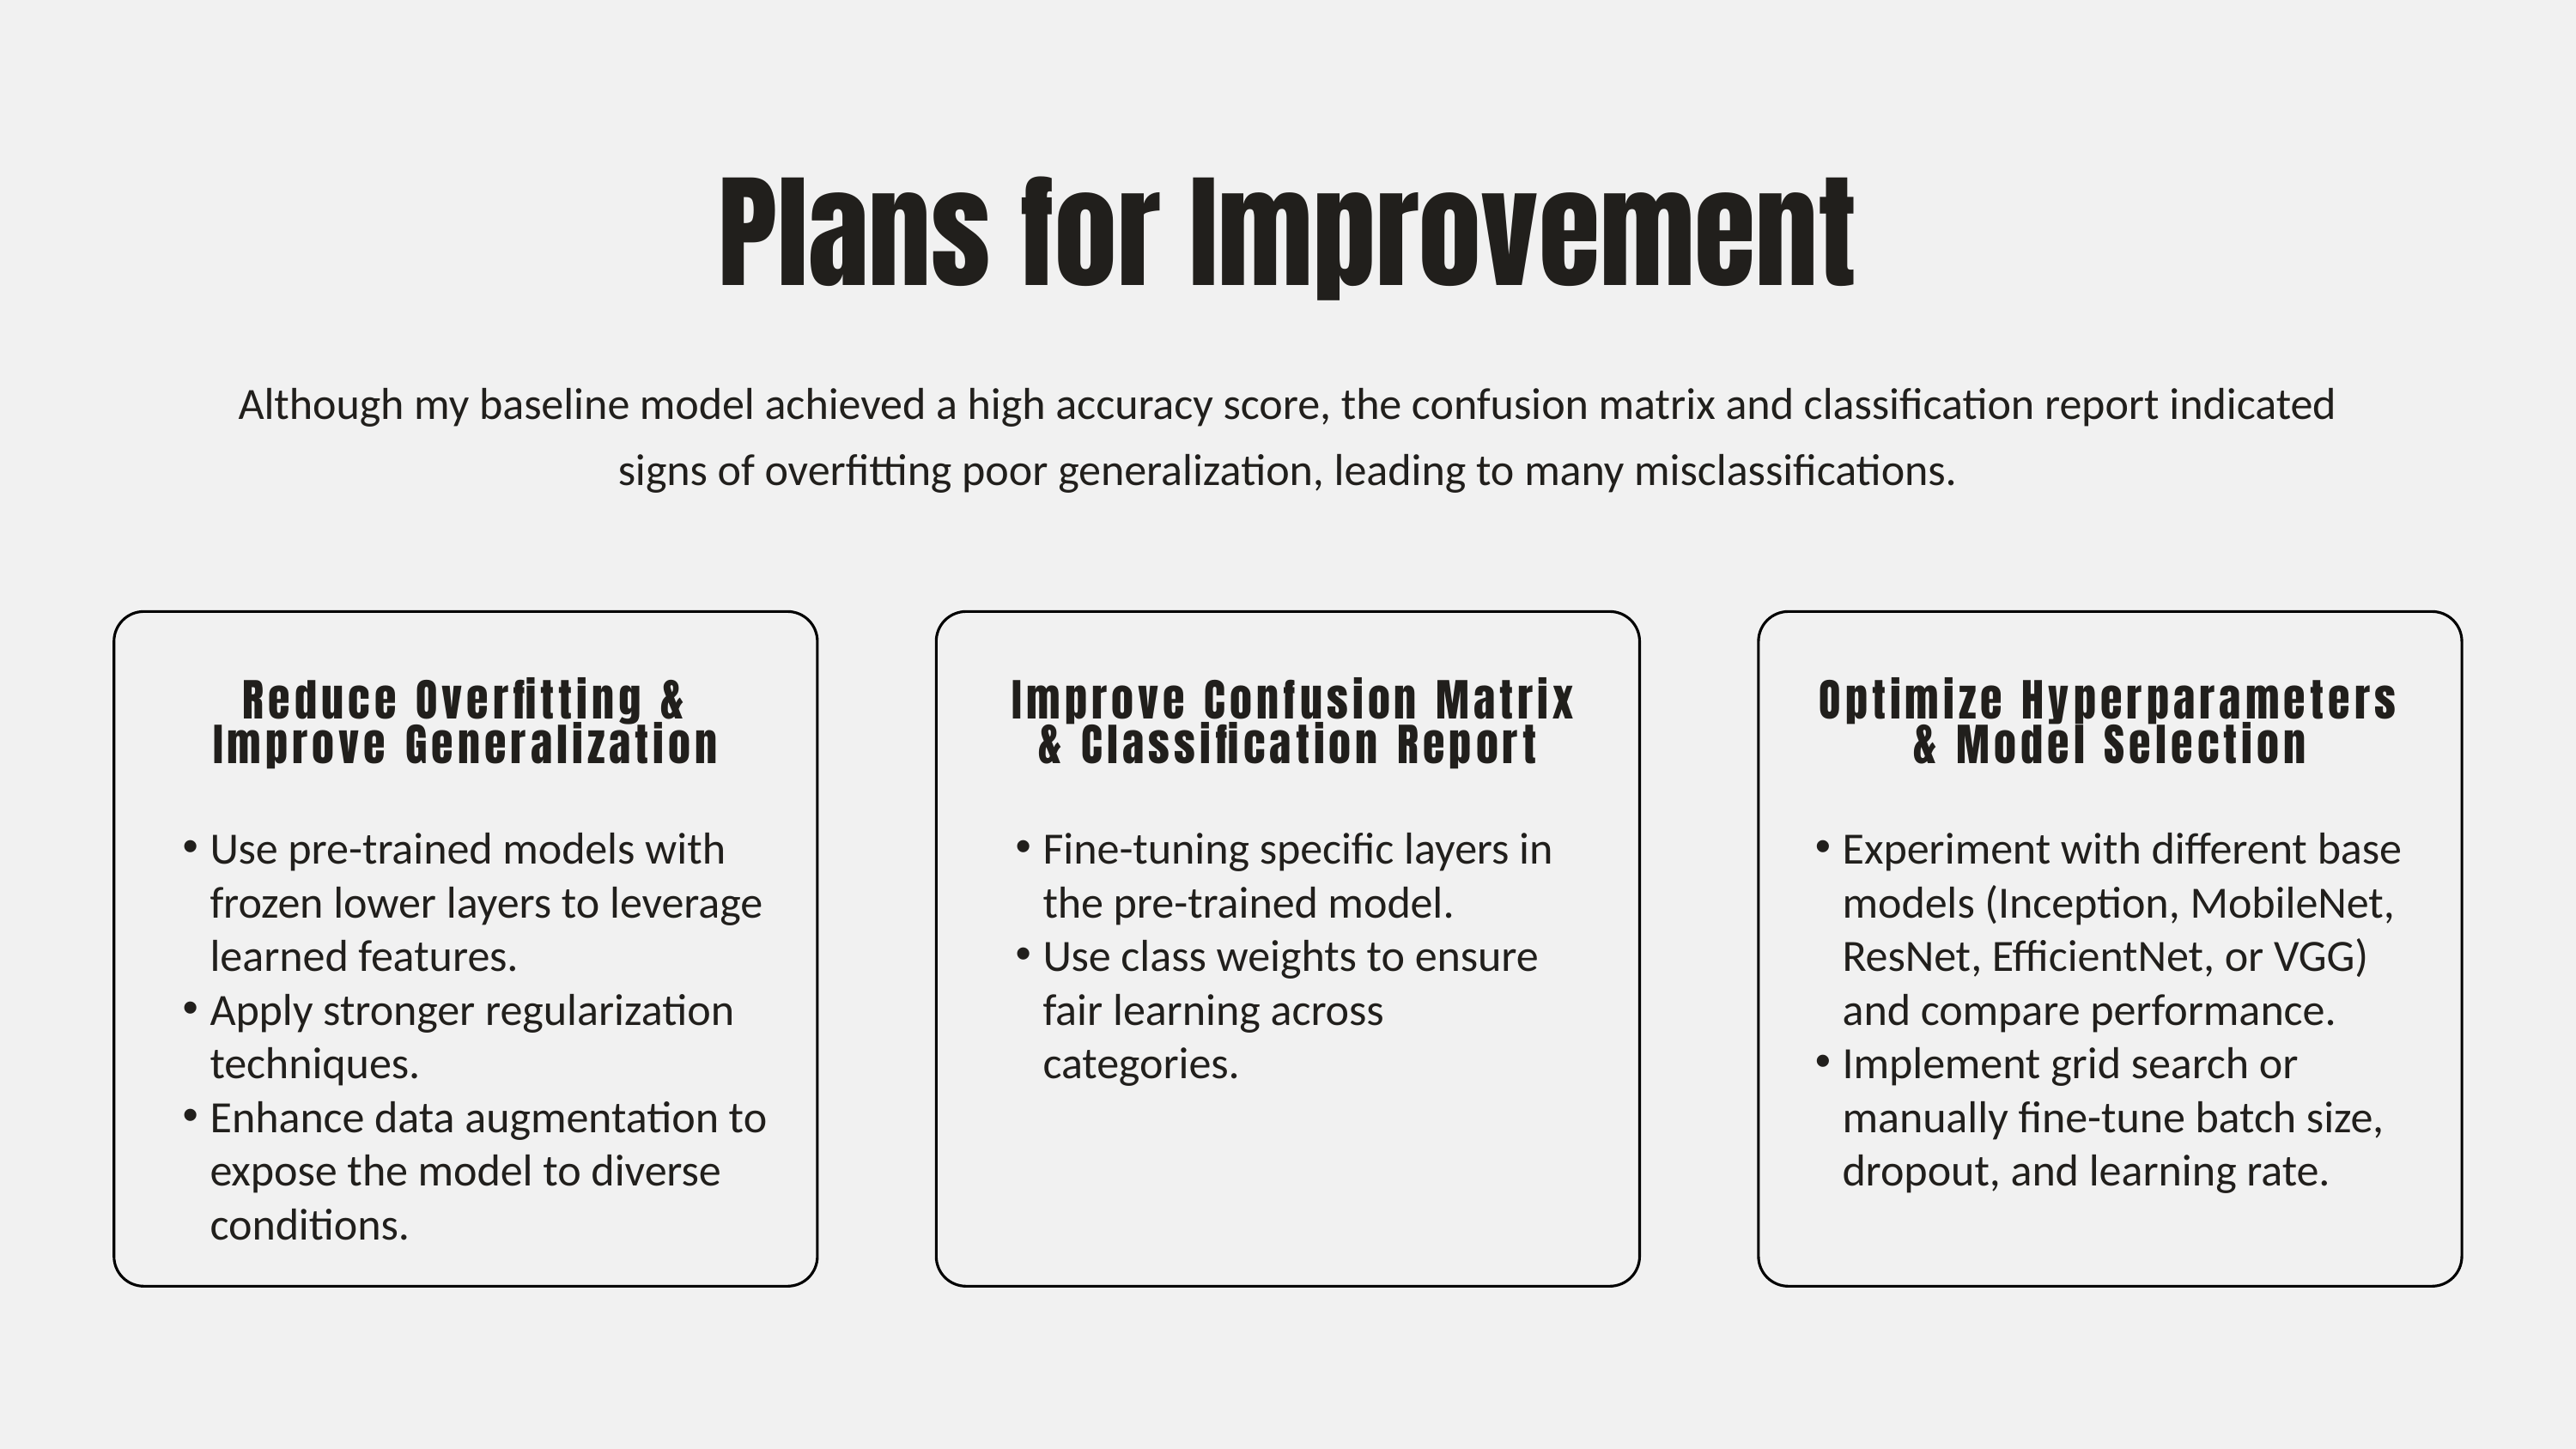

Plans for Improvement
Although my baseline model achieved a high accuracy score, the confusion matrix and classification report indicated signs of overfitting poor generalization, leading to many misclassifications.

Reduce Overfitting & Improve Generalization
 Improve Confusion Matrix & Classification Report
Optimize Hyperparameters & Model Selection
Use pre-trained models with frozen lower layers to leverage learned features.
Apply stronger regularization techniques.
Enhance data augmentation to expose the model to diverse conditions.
Fine-tuning specific layers in the pre-trained model.
Use class weights to ensure fair learning across categories.
Experiment with different base models (Inception, MobileNet, ResNet, EfficientNet, or VGG) and compare performance.
Implement grid search or manually fine-tune batch size, dropout, and learning rate.